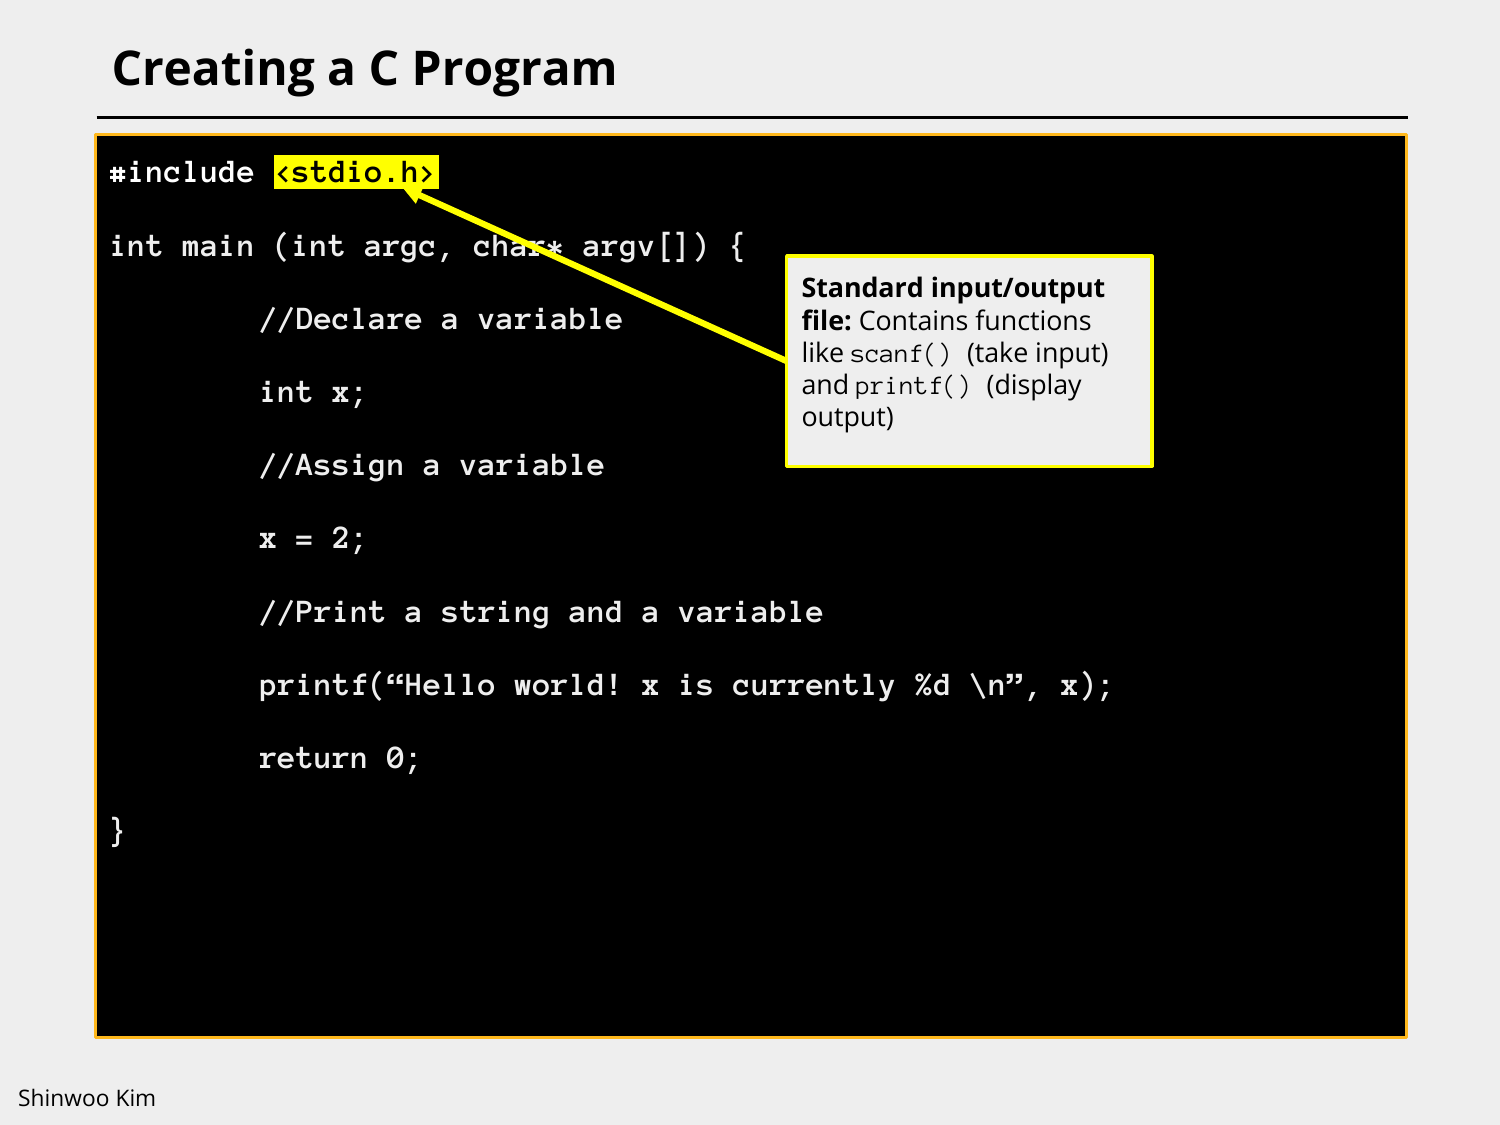

# C Programs
Creating a C Program
#include <stdio.h>
int main (int argc, char* argv[]) {
	//Declare a variable
	int x;
	//Assign a variable
	x = 2;
	//Print a string and a variable
	printf(“Hello world! x is currently %d \n”, x);
	return 0;
}
Standard input/output file: Contains functions like scanf() (take input)  and printf() (display output)